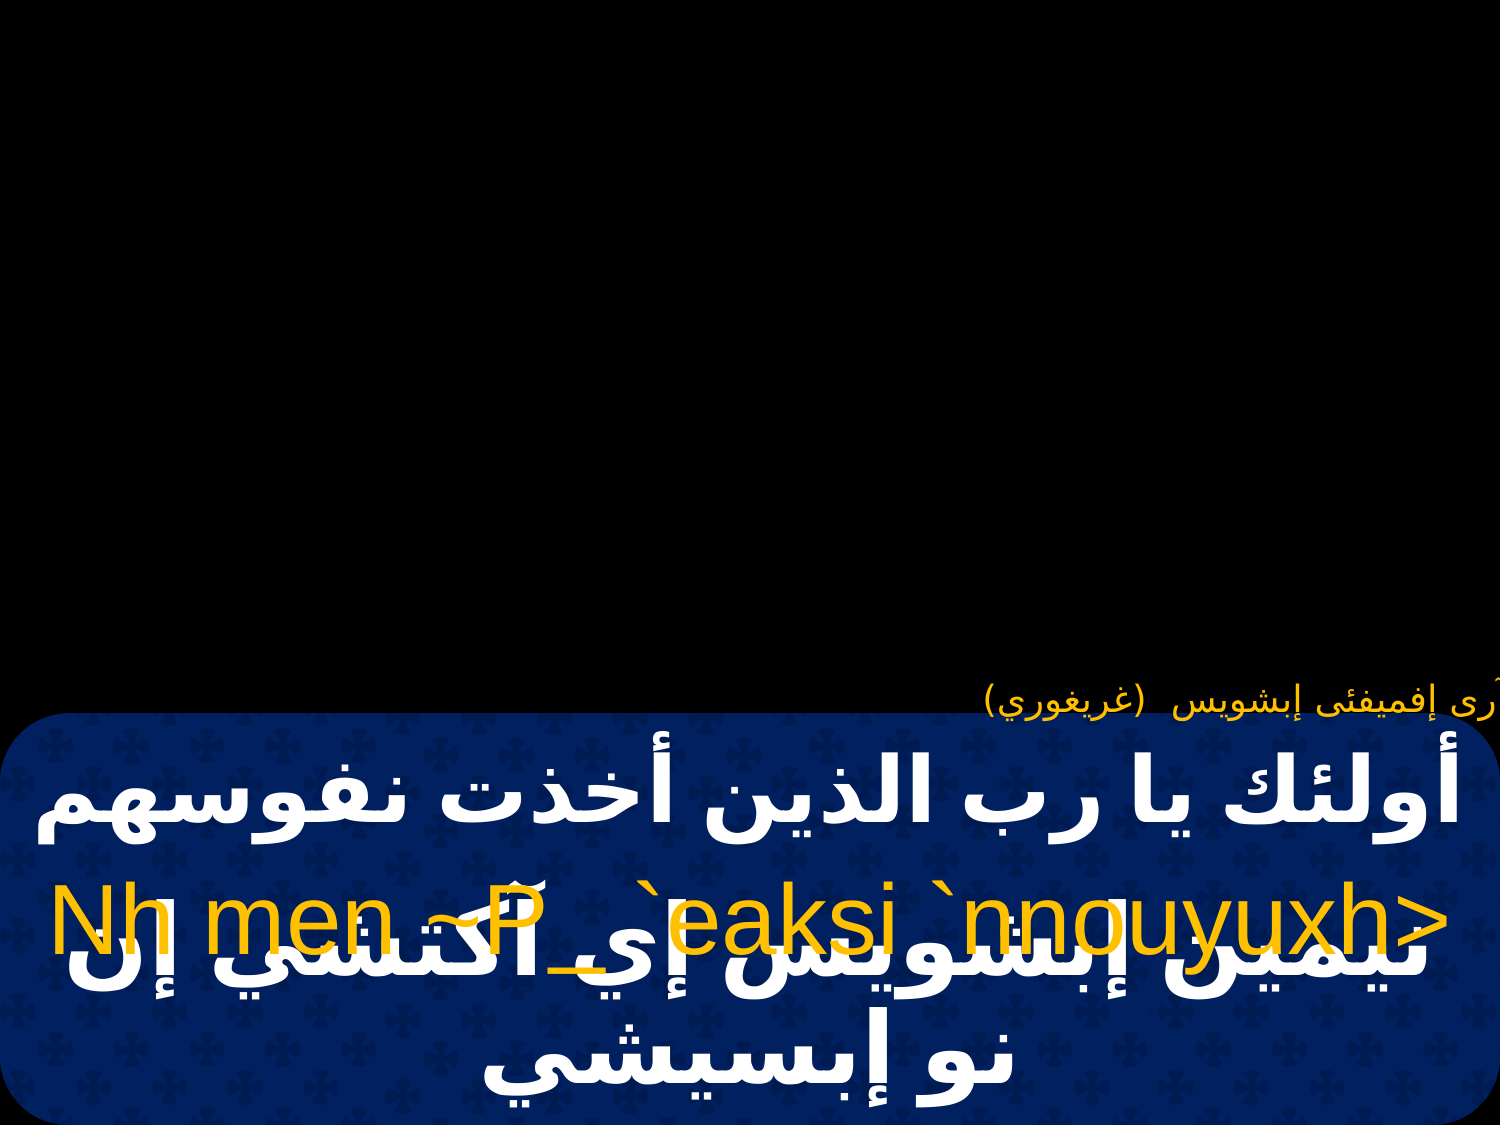

آرى إفميفئى إبشويس  (غريغوري)
# أولئك يا رب الذين أخذت نفوسهم
Nh men ~P_ `eaksi `nnouyuxh>
نيمين إبشويس إي آكتشي إن نو إبسيشي